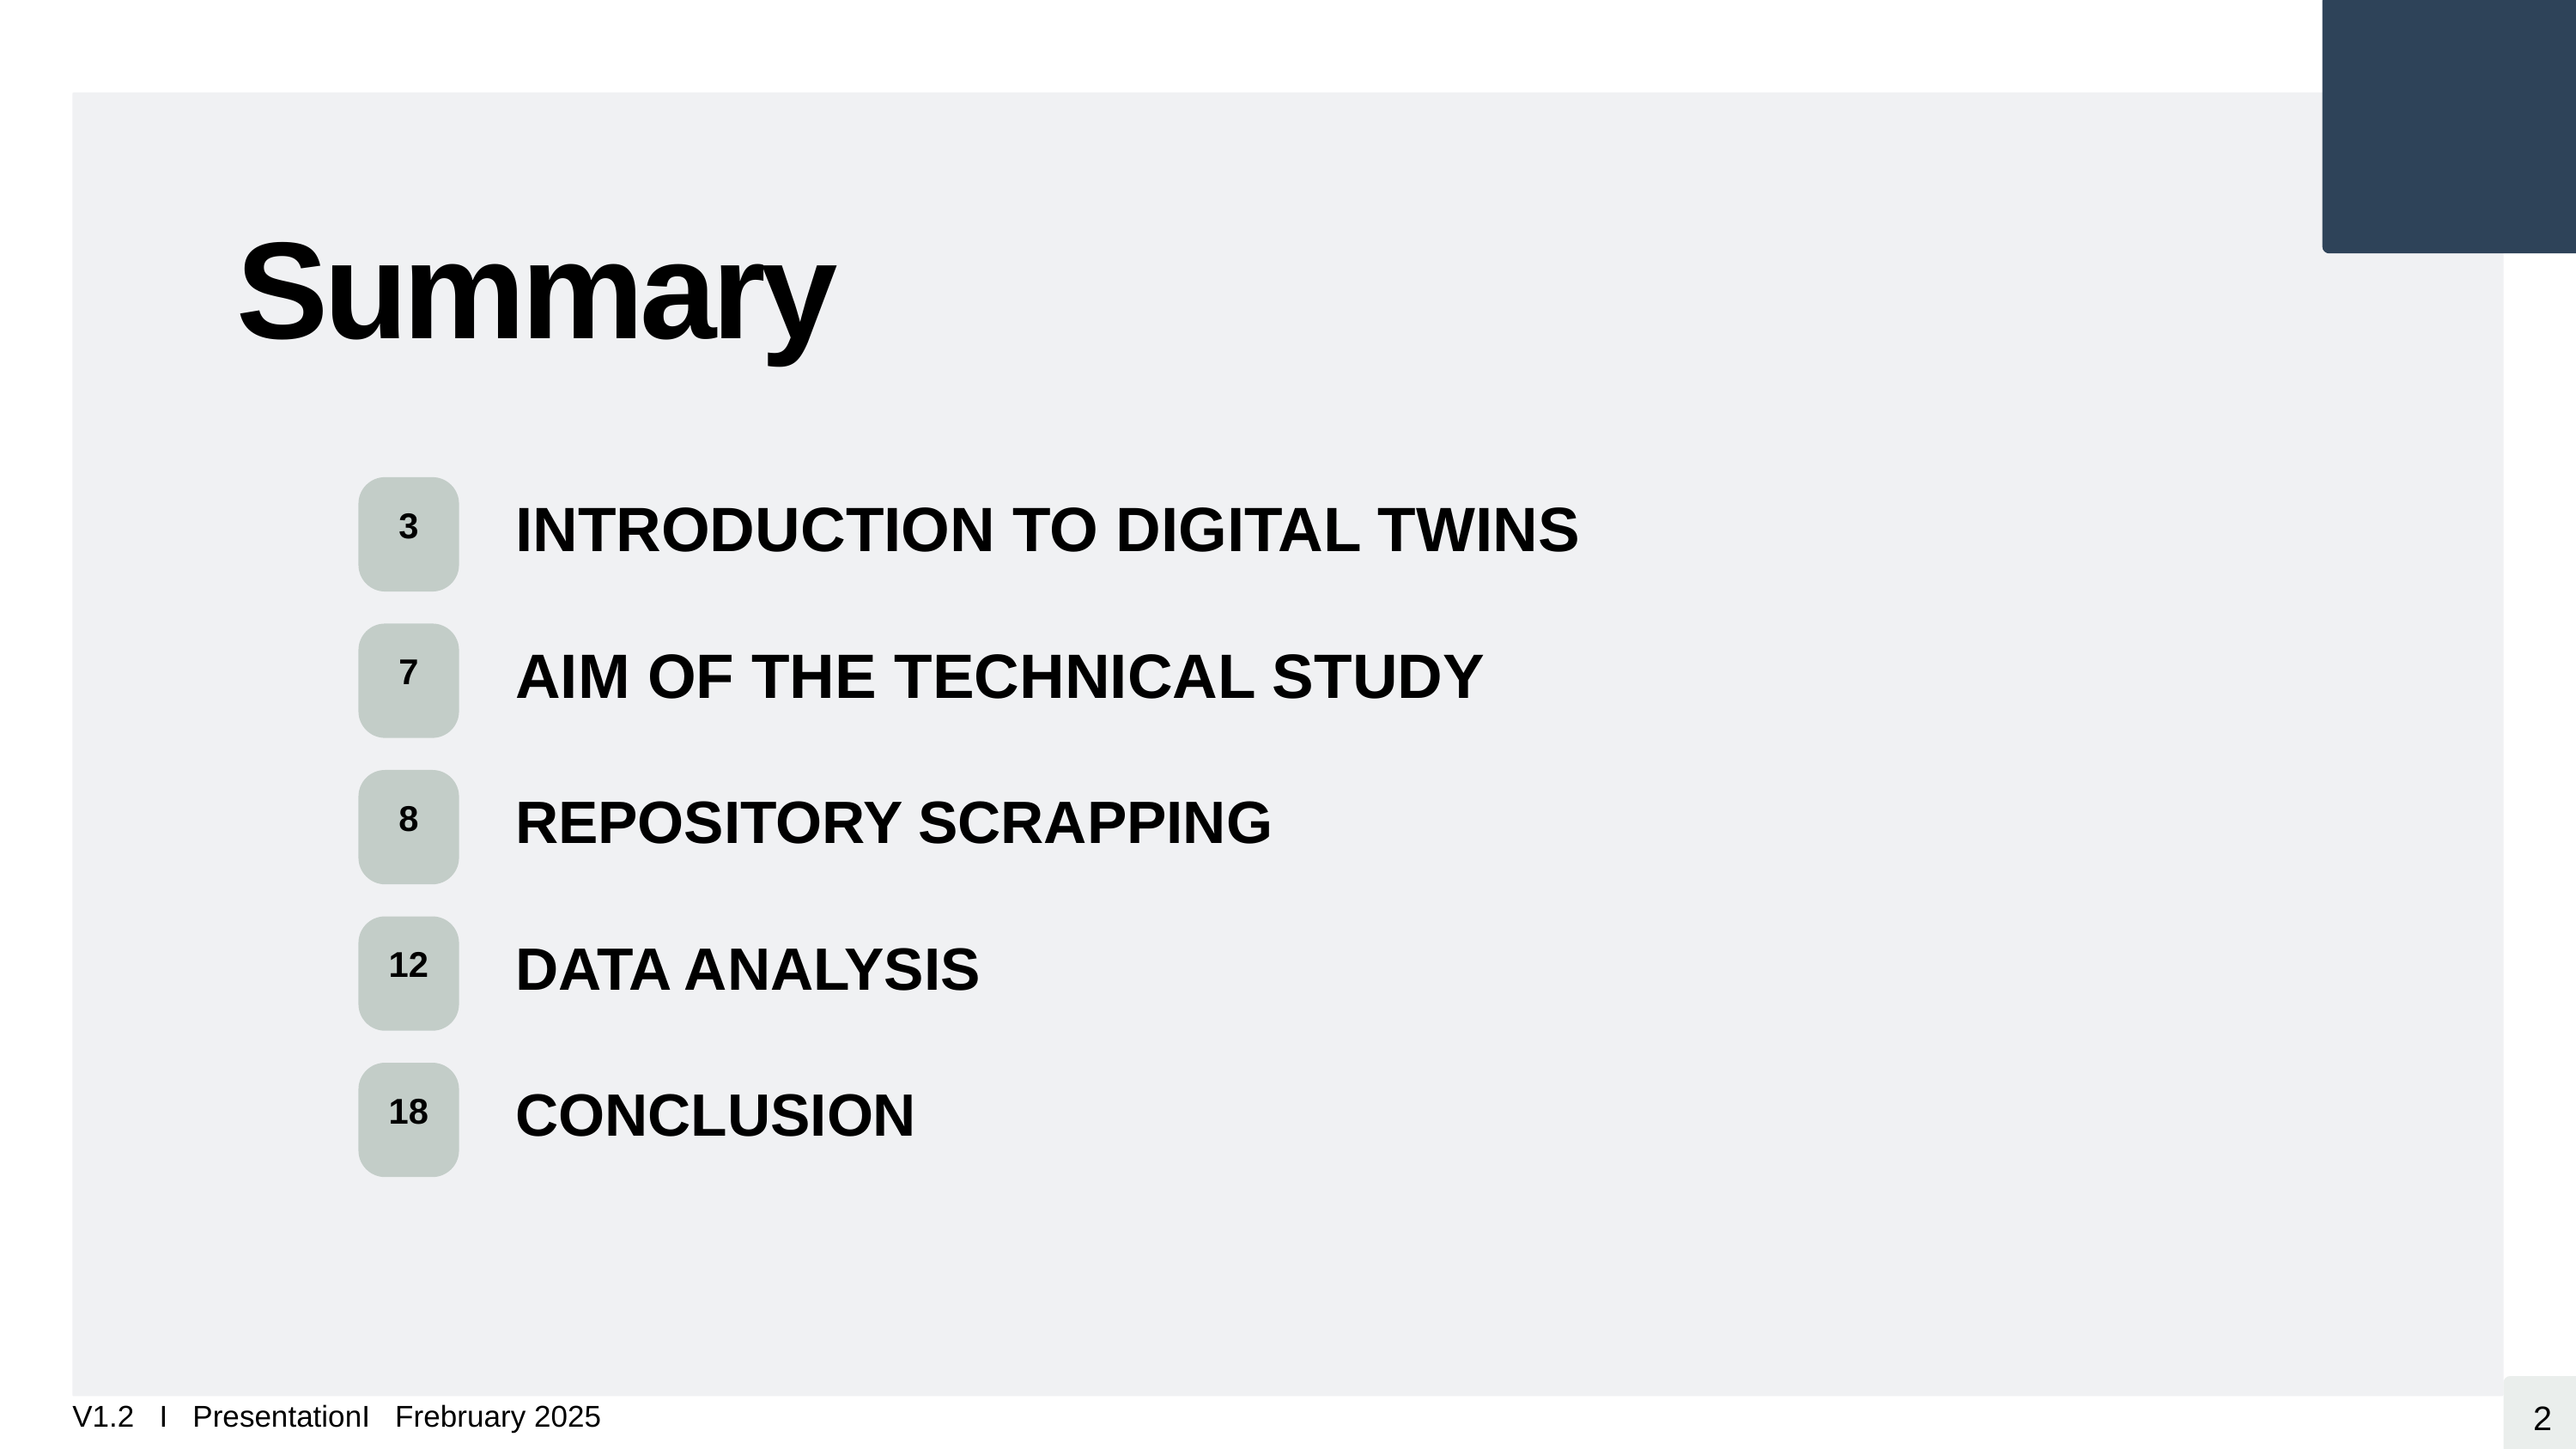

Summary
INTRODUCTION TO DIGITAL TWINS

3
AIM OF THE TECHNICAL STUDY

7

8
REPOSITORY SCRAPPING

12
DATA ANALYSIS

18
CONCLUSION

2
V1.2   I   PresentationI   Frebruary 2025